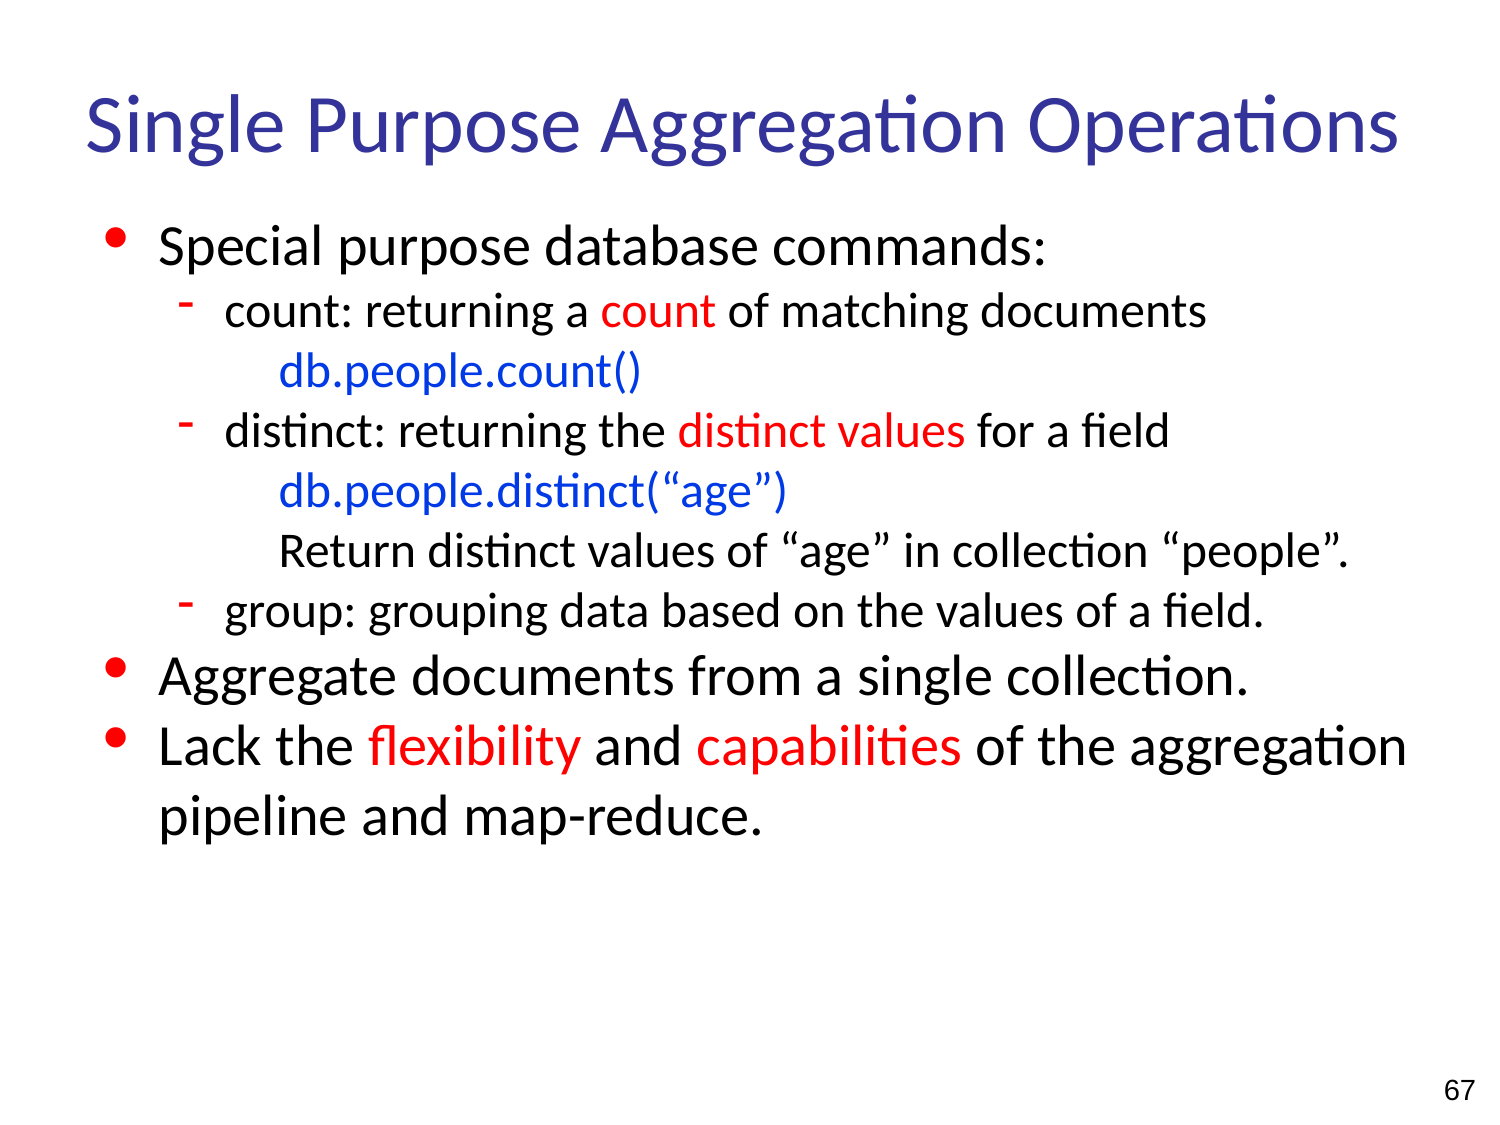

# Single Purpose Aggregation Operations
Special purpose database commands:
count: returning a count of matching documents
         db.people.count()
distinct: returning the distinct values for a field
         db.people.distinct(“age”)
         Return distinct values of “age” in collection “people”.
group: grouping data based on the values of a field.
Aggregate documents from a single collection.
Lack the flexibility and capabilities of the aggregation pipeline and map-reduce.
67